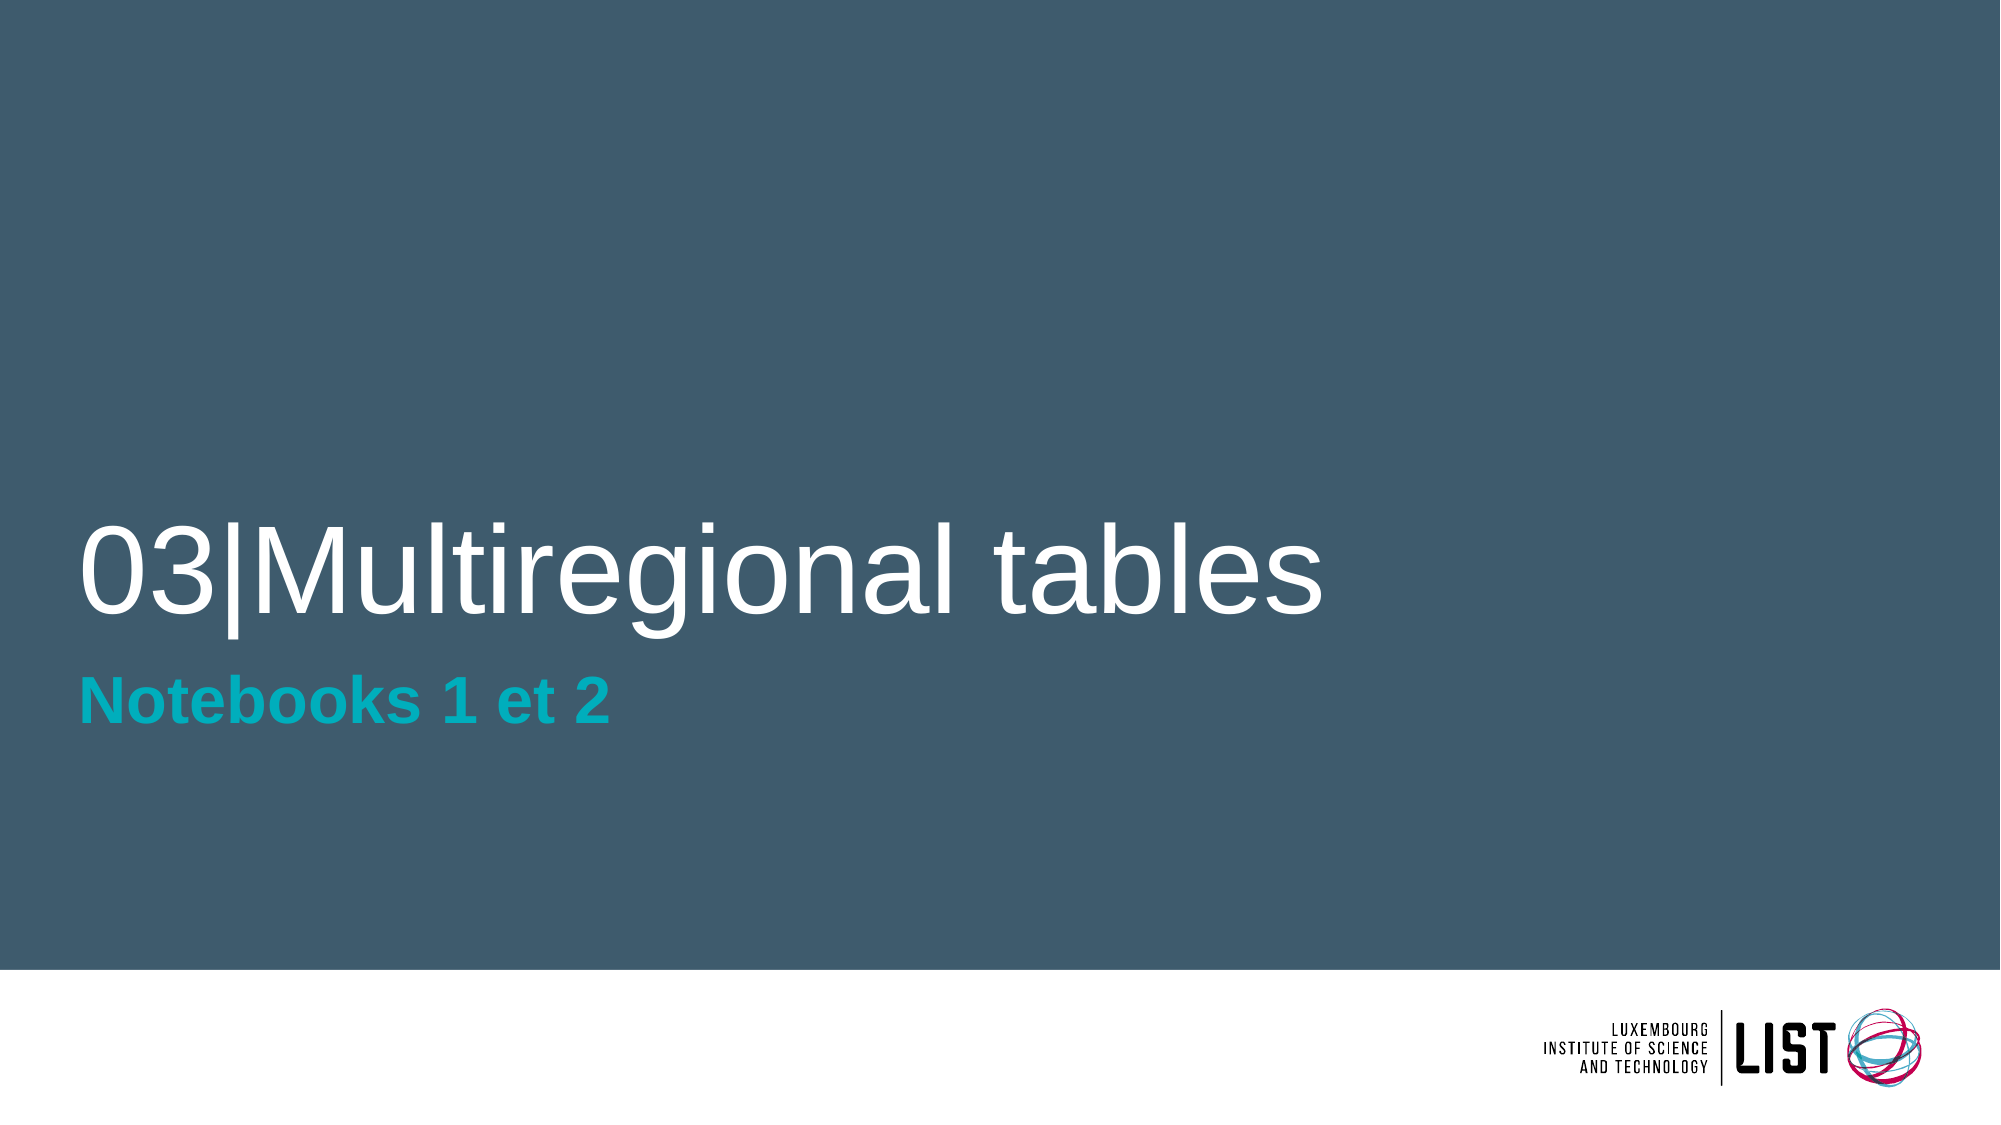

# 03|Multiregional tables
Notebooks 1 et 2